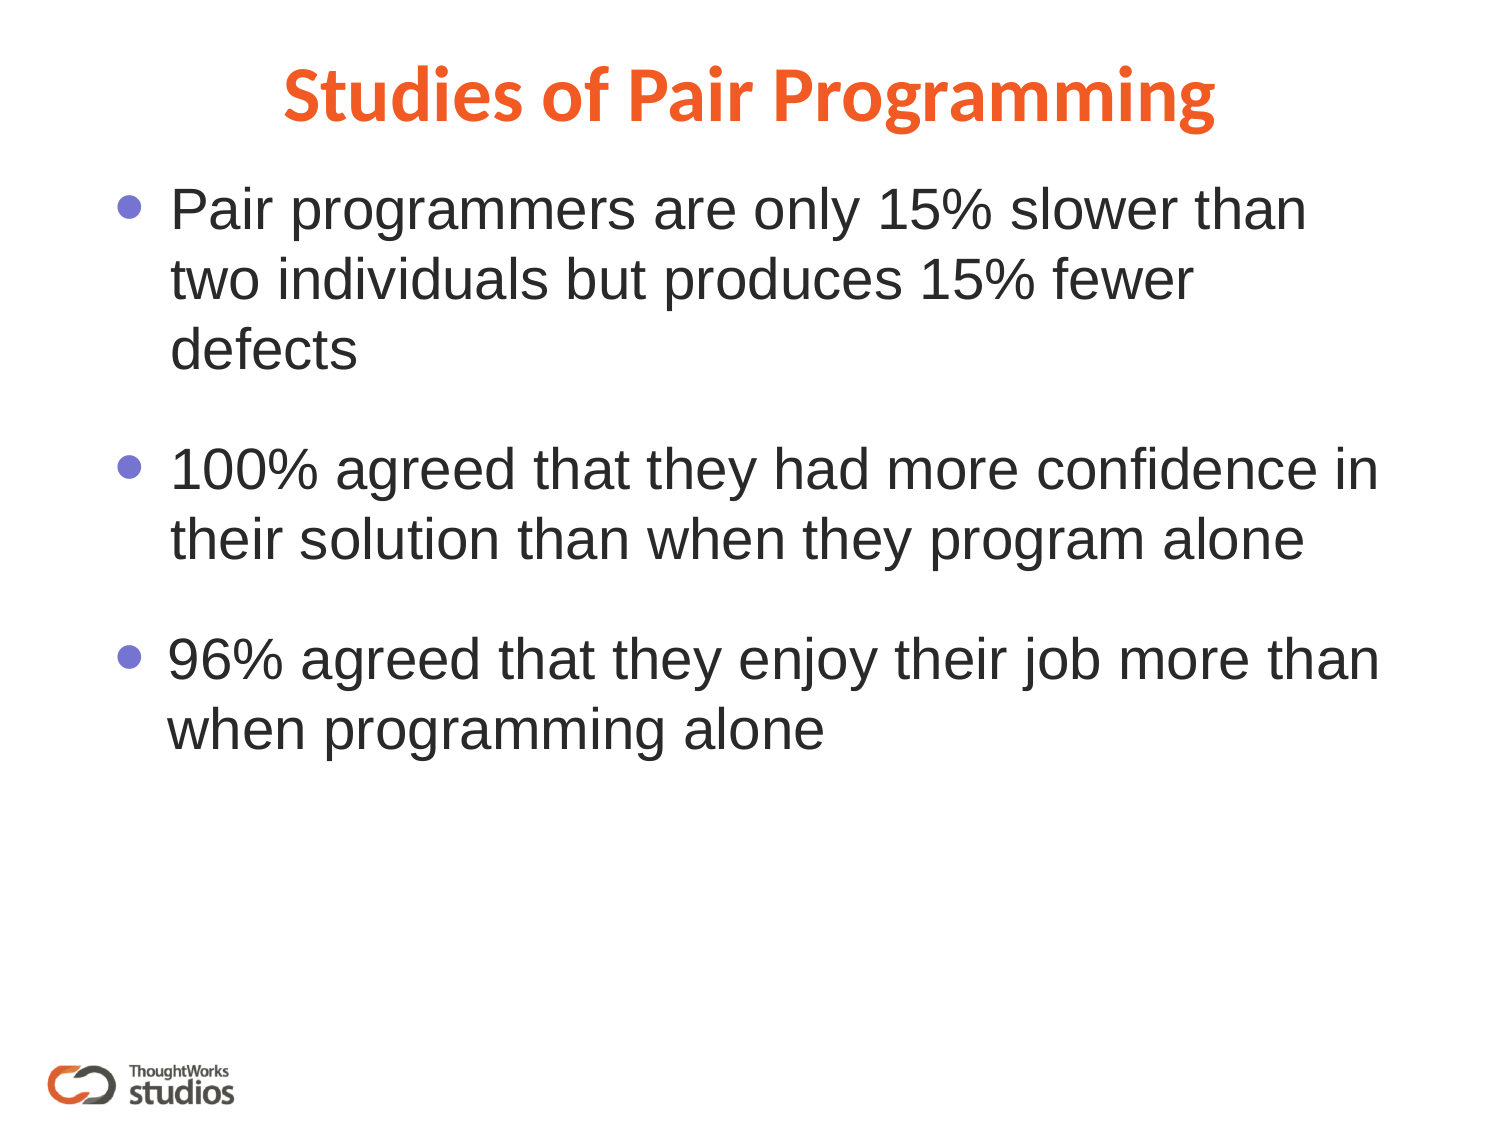

# Studies of Pair Programming
Pair programmers are only 15% slower than two individuals but produces 15% fewer defects
100% agreed that they had more confidence in their solution than when they program alone
96% agreed that they enjoy their job more than when programming alone